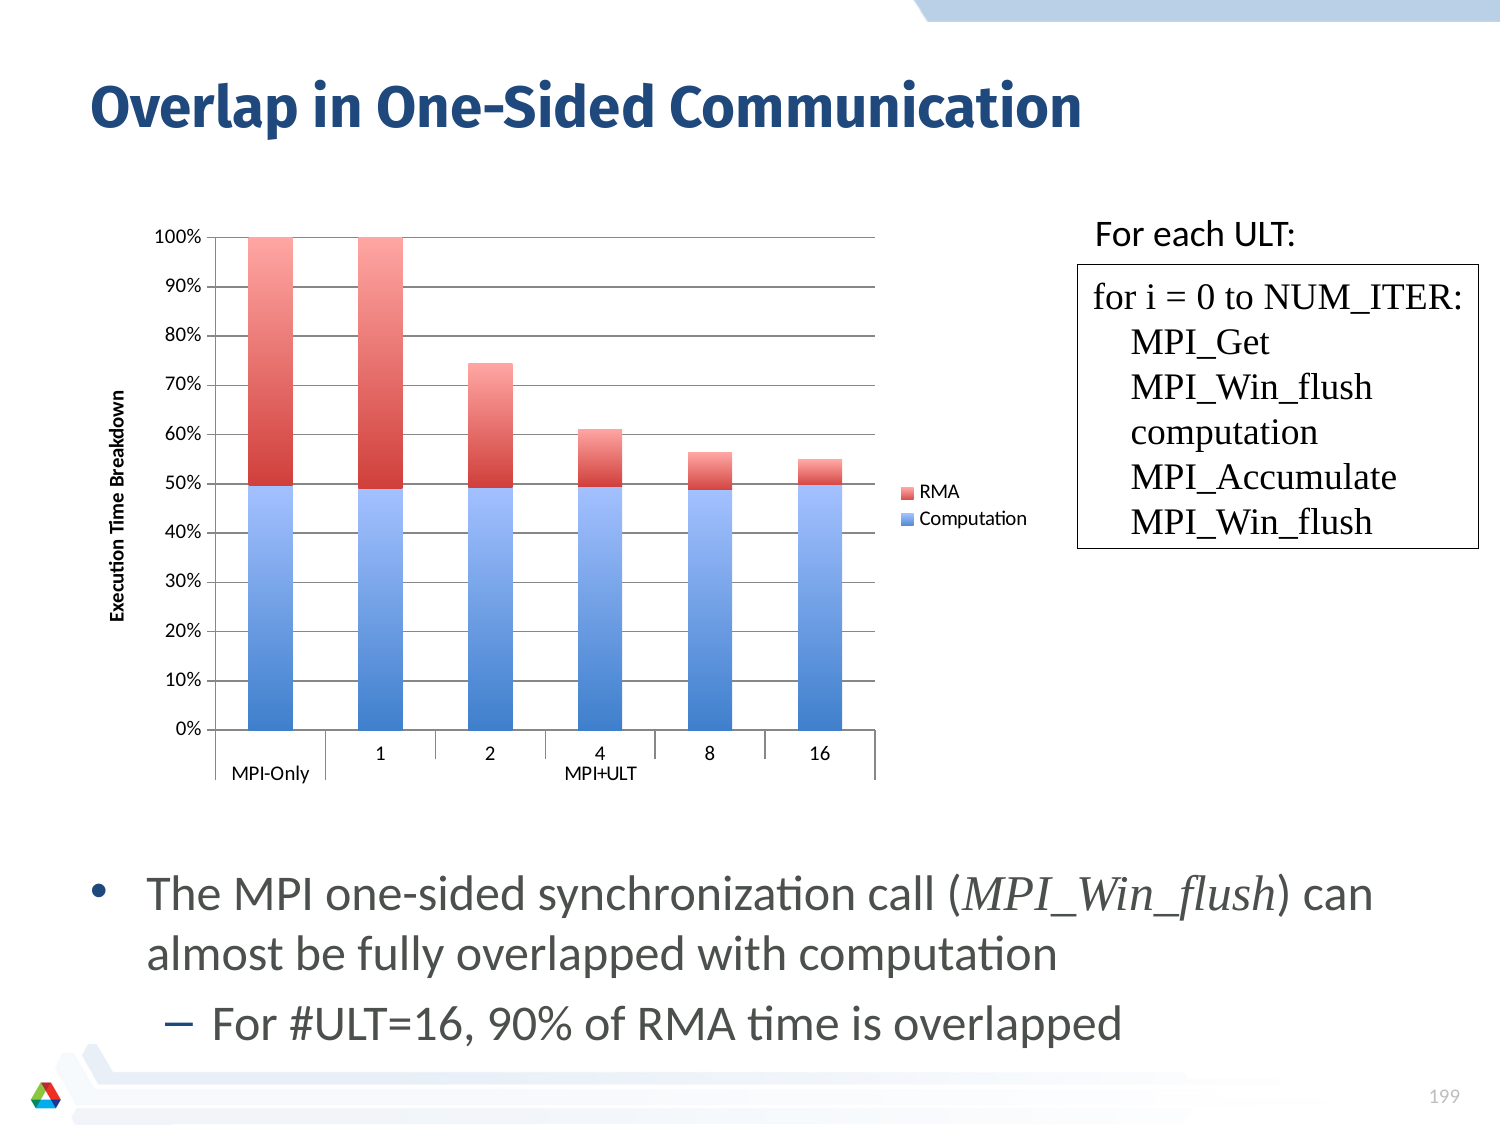

# Overlap in One-Sided Communication
For each ULT:

### Chart

| Category | Computation | RMA |
|---|---|---|
|  | 0.496031997874869 | 0.503968002125131 |
| 1 | 0.489980235077253 | 0.513064362255434 |
| 2 | 0.493791465239564 | 0.250558035821497 |
| 4 | 0.495032864795645 | 0.114408374440611 |
| 8 | 0.488122954815925 | 0.0764747147252997 |
| 16 | 0.498136027471469 | 0.0517268066671888 |
for i = 0 to NUM_ITER:
    MPI_Get
    MPI_Win_flush
    computation
    MPI_Accumulate
    MPI_Win_flush
The MPI one-sided synchronization call (MPI_Win_flush) can almost be fully overlapped with computation
For #ULT=16, 90% of RMA time is overlapped
199